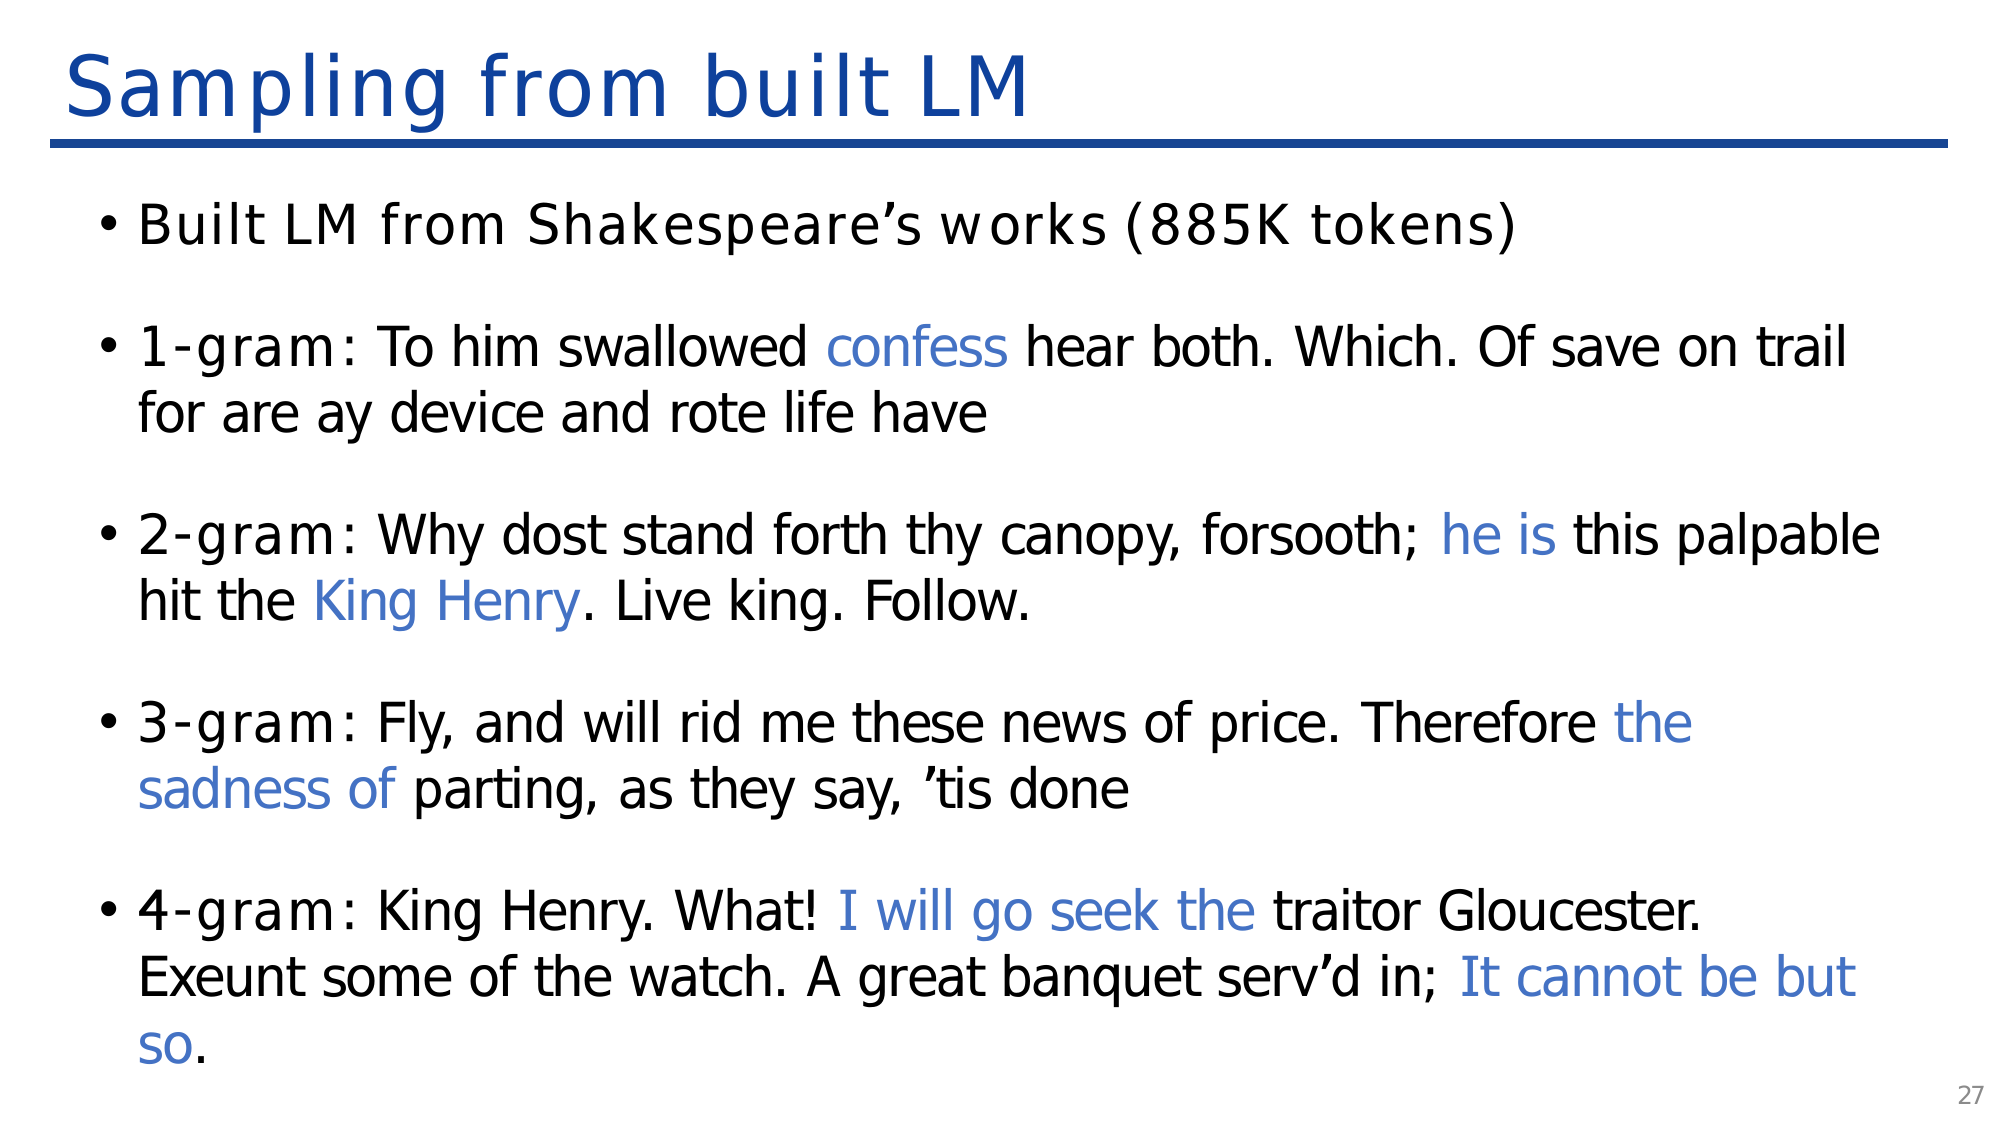

# Sampling from built LM
Built LM from Shakespeare’s works (885K tokens)
1-gram: To him swallowed confess hear both. Which. Of save on trail for are ay device and rote life have
2-gram: Why dost stand forth thy canopy, forsooth; he is this palpable hit the King Henry. Live king. Follow.
3-gram: Fly, and will rid me these news of price. Therefore the sadness of parting, as they say, ’tis done
4-gram: King Henry. What! I will go seek the traitor Gloucester. Exeunt some of the watch. A great banquet serv’d in; It cannot be but so.

27